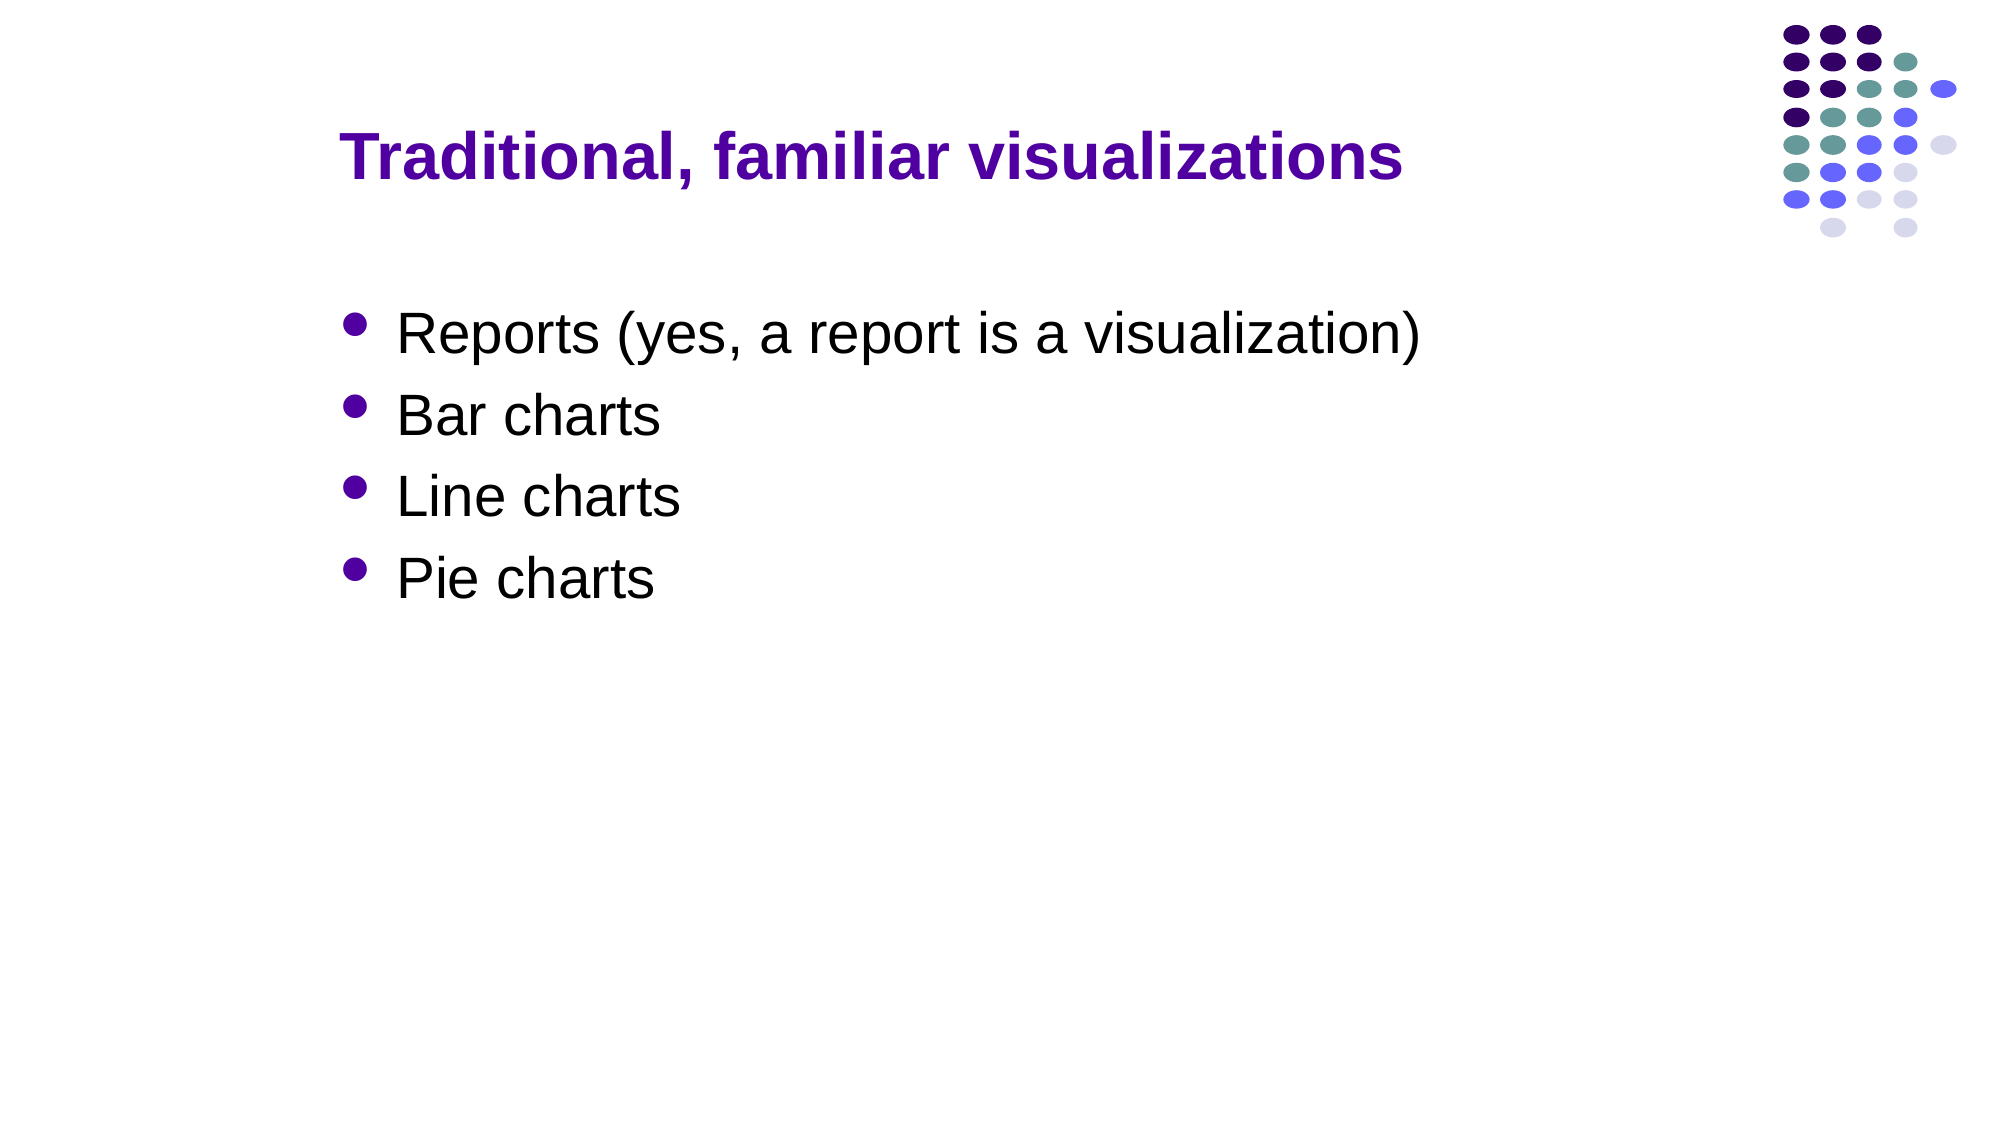

# Traditional, familiar visualizations
Reports (yes, a report is a visualization)
Bar charts
Line charts
Pie charts